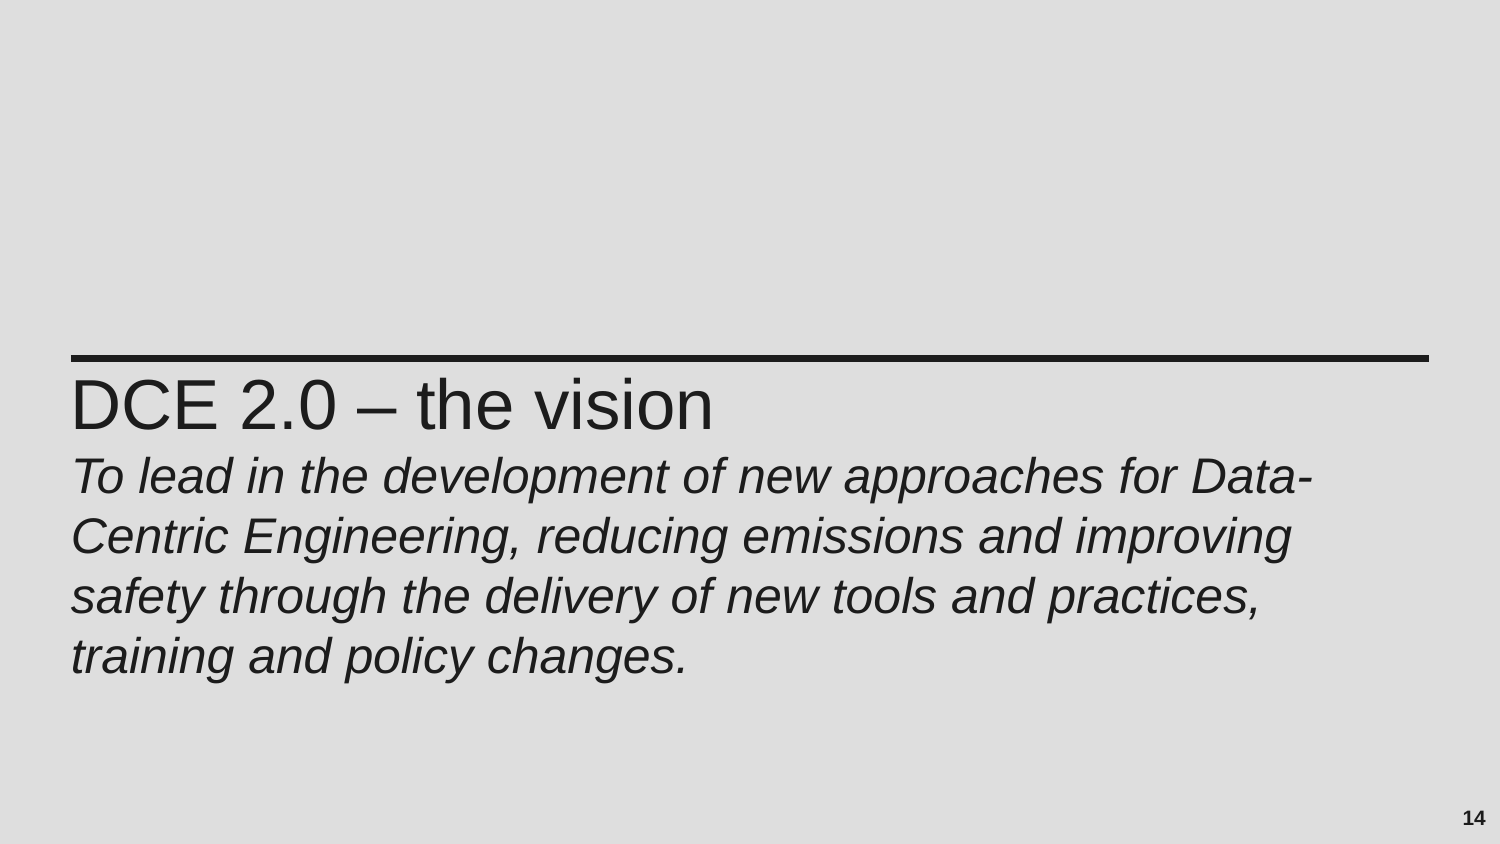

# DCE 2.0 – the vision To lead in the development of new approaches for Data-Centric Engineering, reducing emissions and improving safety through the delivery of new tools and practices, training and policy changes.